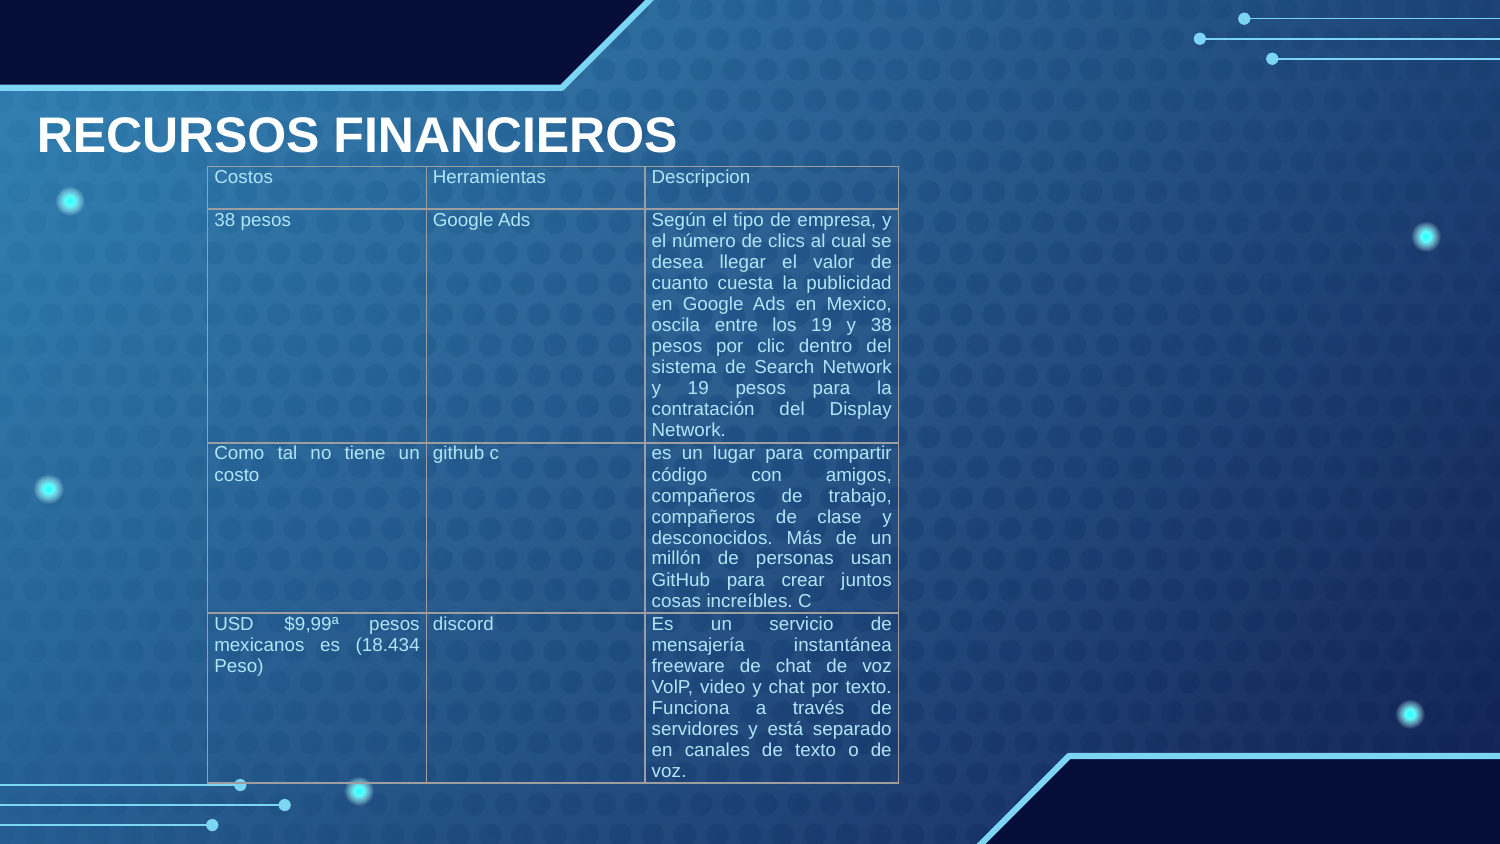

# RECURSOS FINANCIEROS
| Costos | Herramientas | Descripcion |
| --- | --- | --- |
| 38 pesos | Google Ads | Según el tipo de empresa, y el número de clics al cual se desea llegar el valor de cuanto cuesta la publicidad en Google Ads en Mexico, oscila entre los 19 y 38 pesos por clic dentro del sistema de Search Network y 19 pesos para la contratación del Display Network. |
| Como tal no tiene un costo | github c | es un lugar para compartir código con amigos, compañeros de trabajo, compañeros de clase y desconocidos. Más de un millón de personas usan GitHub para crear juntos cosas increíbles. C |
| USD $9,99ª pesos mexicanos es (18.434 Peso) | discord | Es un servicio de mensajería instantánea freeware de chat de voz VolP, video y chat por texto. Funciona a través de servidores y está separado en canales de texto o de voz. |